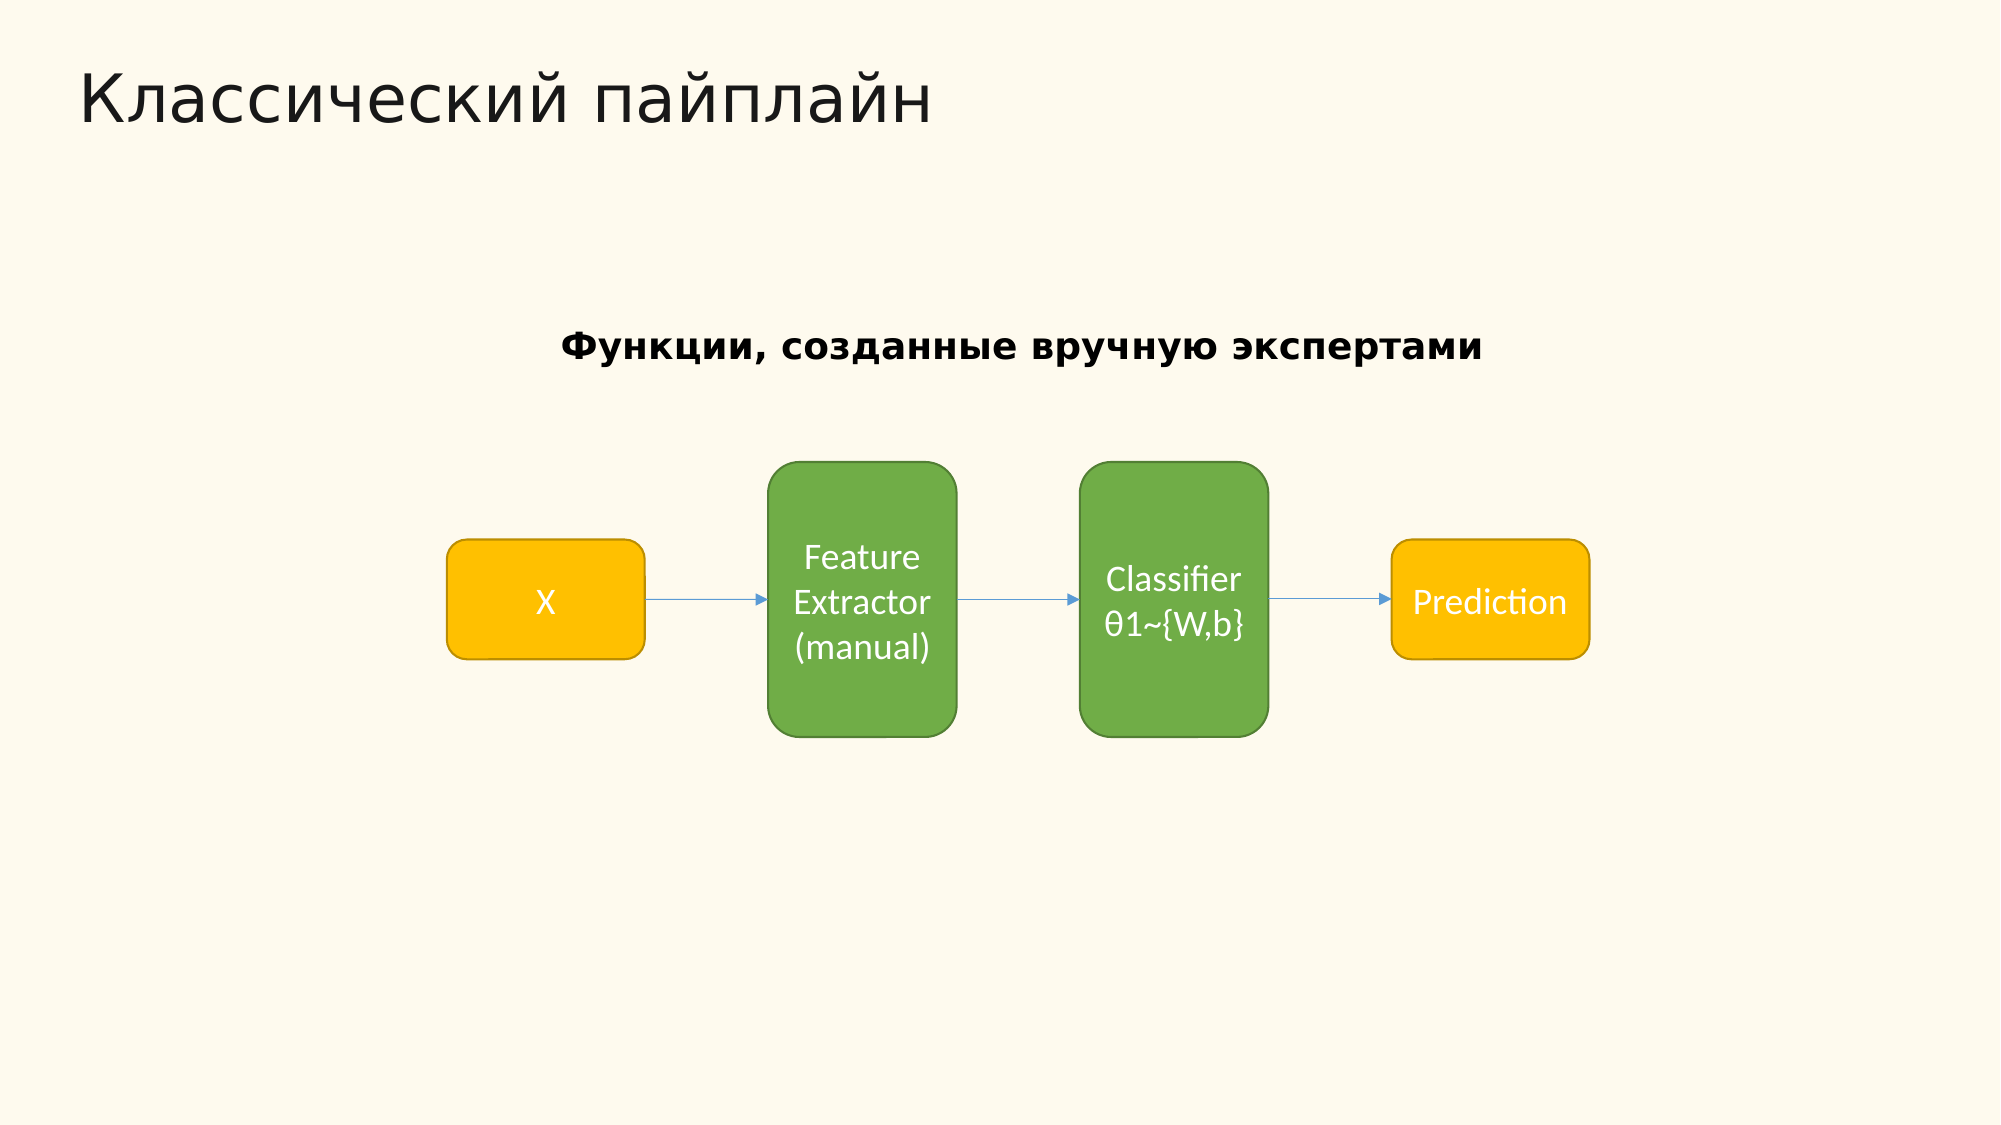

# Классический пайплайн

Функции, созданные вручную экспертами
Feature
Extractor
(manual)
Classifier
θ1~{W,b}
X
Prediction